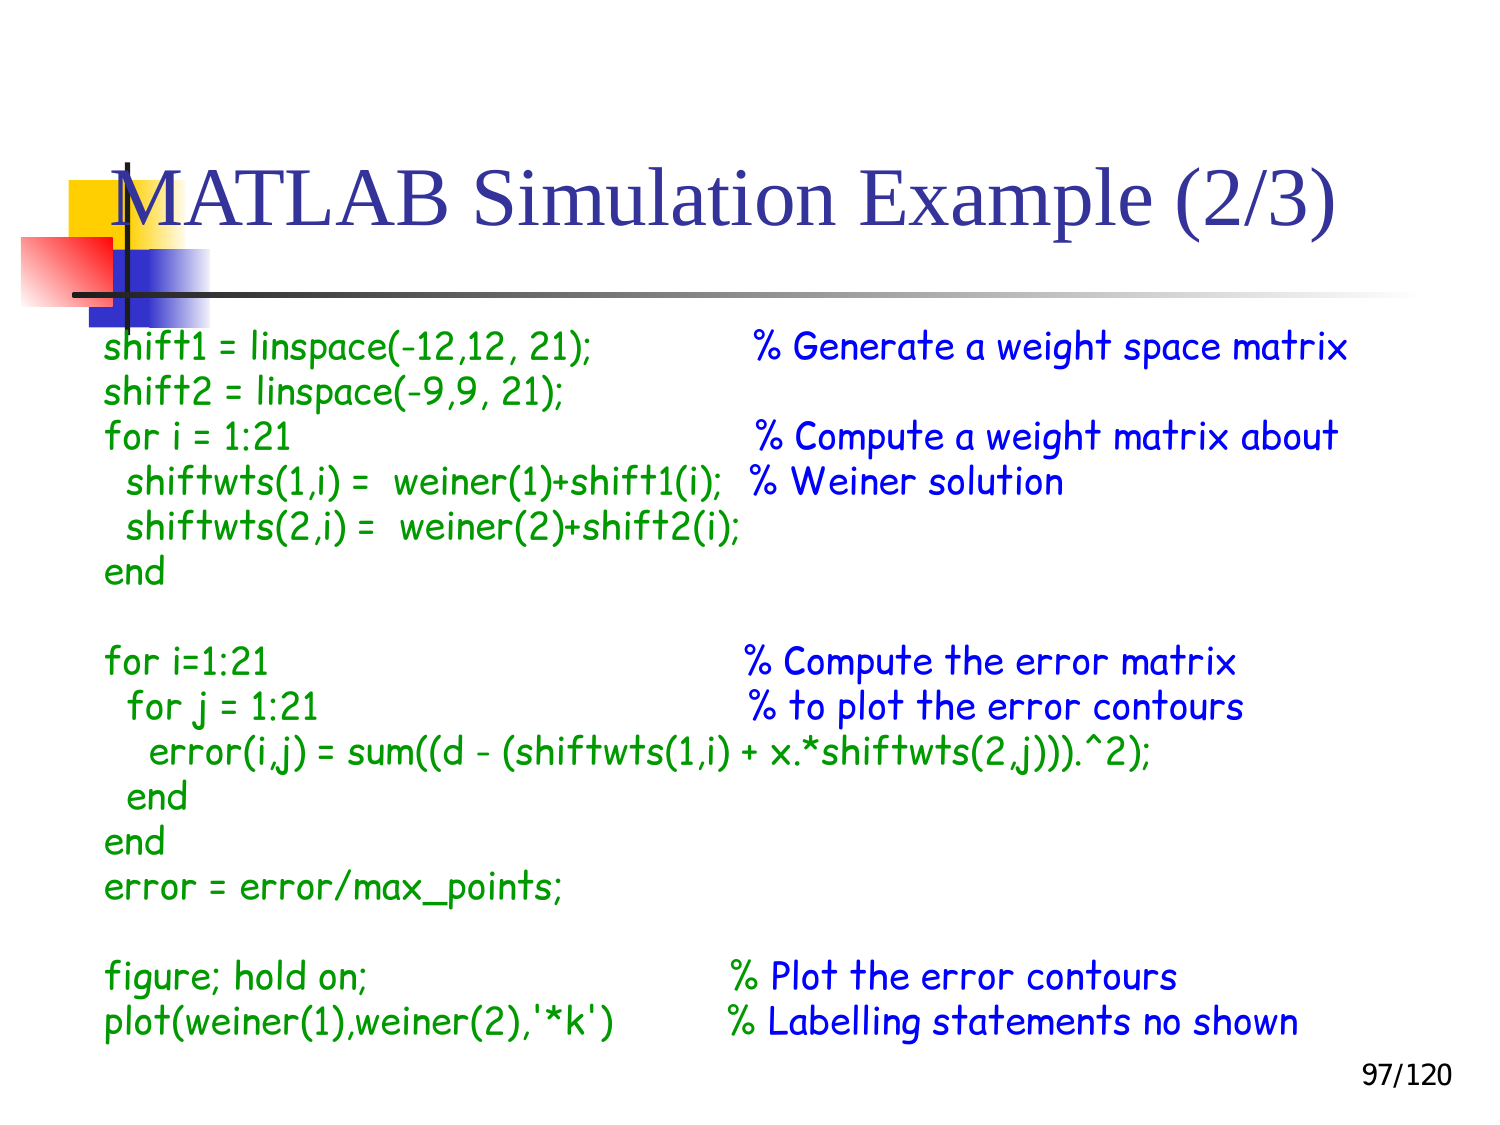

# MATLAB Simulation Example (2/3)
shift1 = linspace(-12,12, 21);              % Generate a weight space matrix
shift2 = linspace(-9,9, 21);
for i = 1:21                                         % Compute a weight matrix about
  shiftwts(1,i) =  weiner(1)+shift1(i);  % Weiner solution
  shiftwts(2,i) =  weiner(2)+shift2(i);
end

for i=1:21                                          % Compute the error matrix
  for j = 1:21                                      % to plot the error contours
    error(i,j) = sum((d - (shiftwts(1,i) + x.*shiftwts(2,j))).^2);
  end
end
error = error/max_points;

figure; hold on;                                % Plot the error contours
plot(weiner(1),weiner(2),'*k')          % Labelling statements no shown
97/120